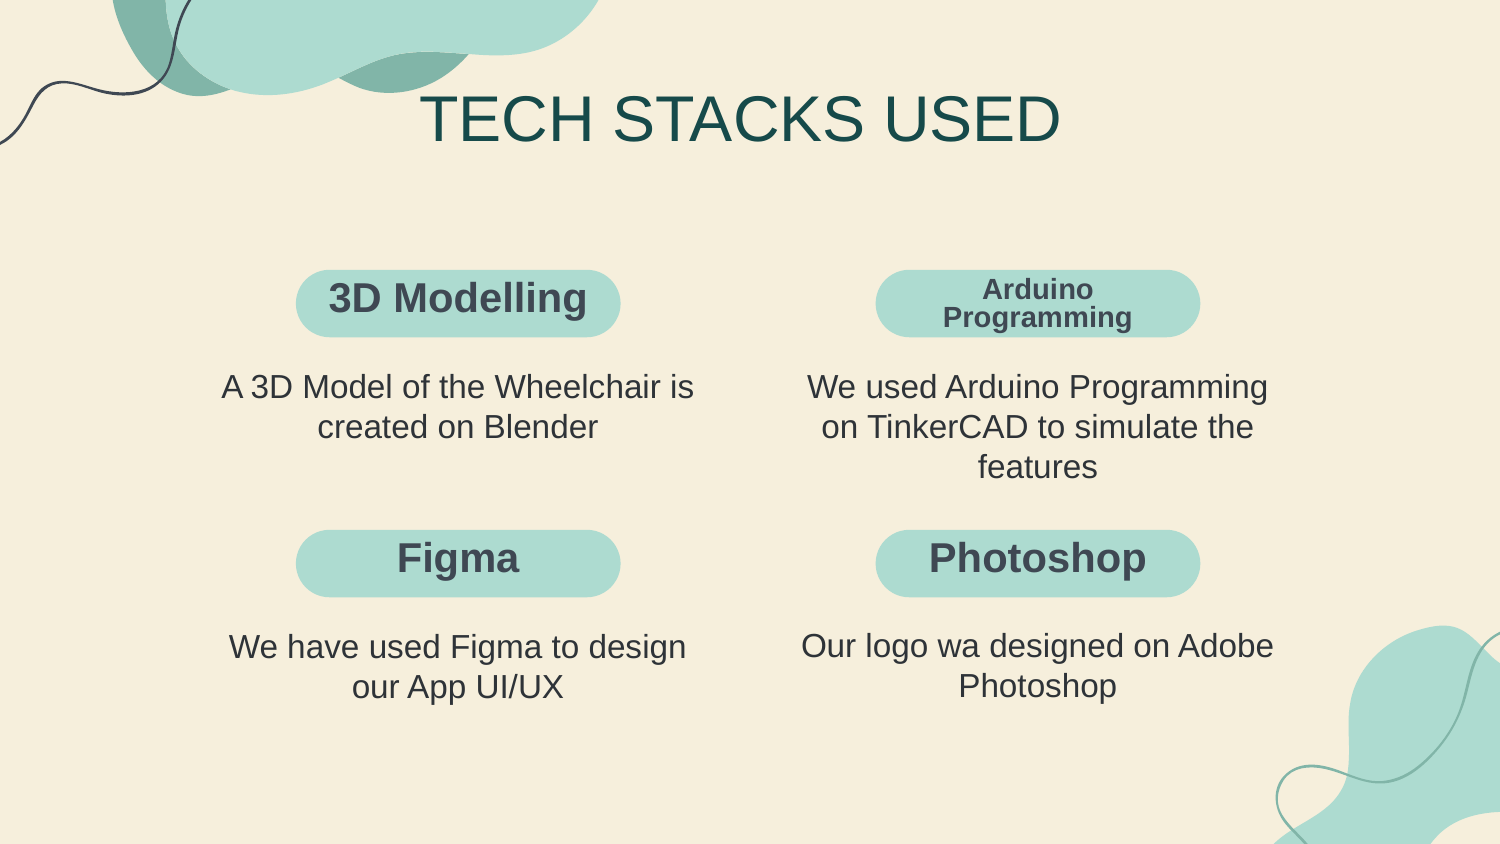

TECH STACKS USED

Arduino
Programming
# 3D Modelling
We used Arduino Programming on TinkerCAD to simulate the features
A 3D Model of the Wheelchair is created on Blender

Photoshop
Figma
Our logo wa designed on Adobe Photoshop
We have used Figma to design our App UI/UX